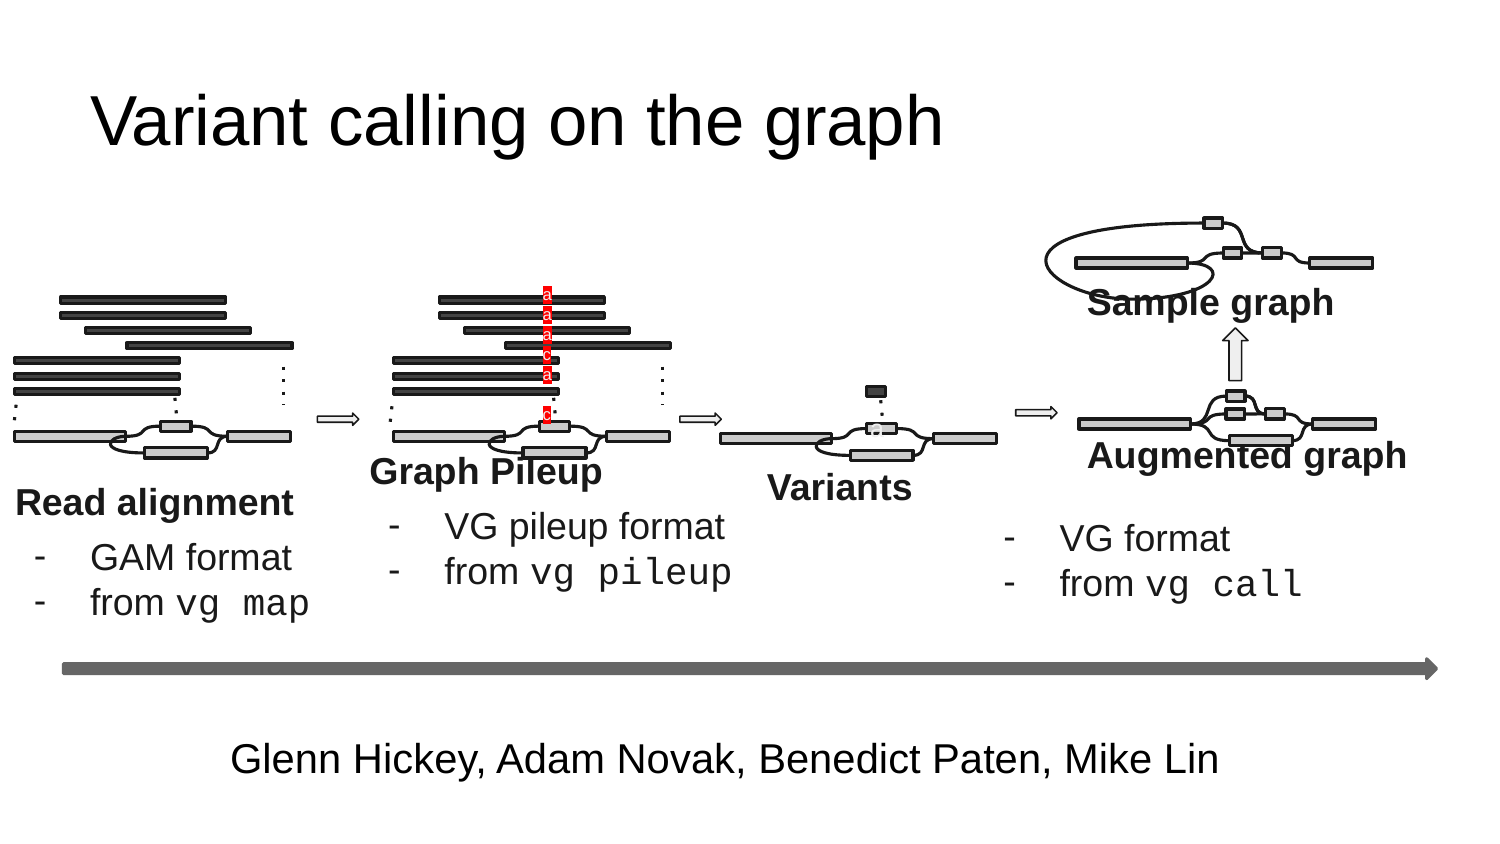

# Variant calling on the graph

Sample graph
a
a
a
c
a

c

a

Read alignment
GAM format
from vg map

Augmented graph

Variants

Graph Pileup
VG pileup format
from vg pileup

VG format
from vg call

Glenn Hickey, Adam Novak, Benedict Paten, Mike Lin